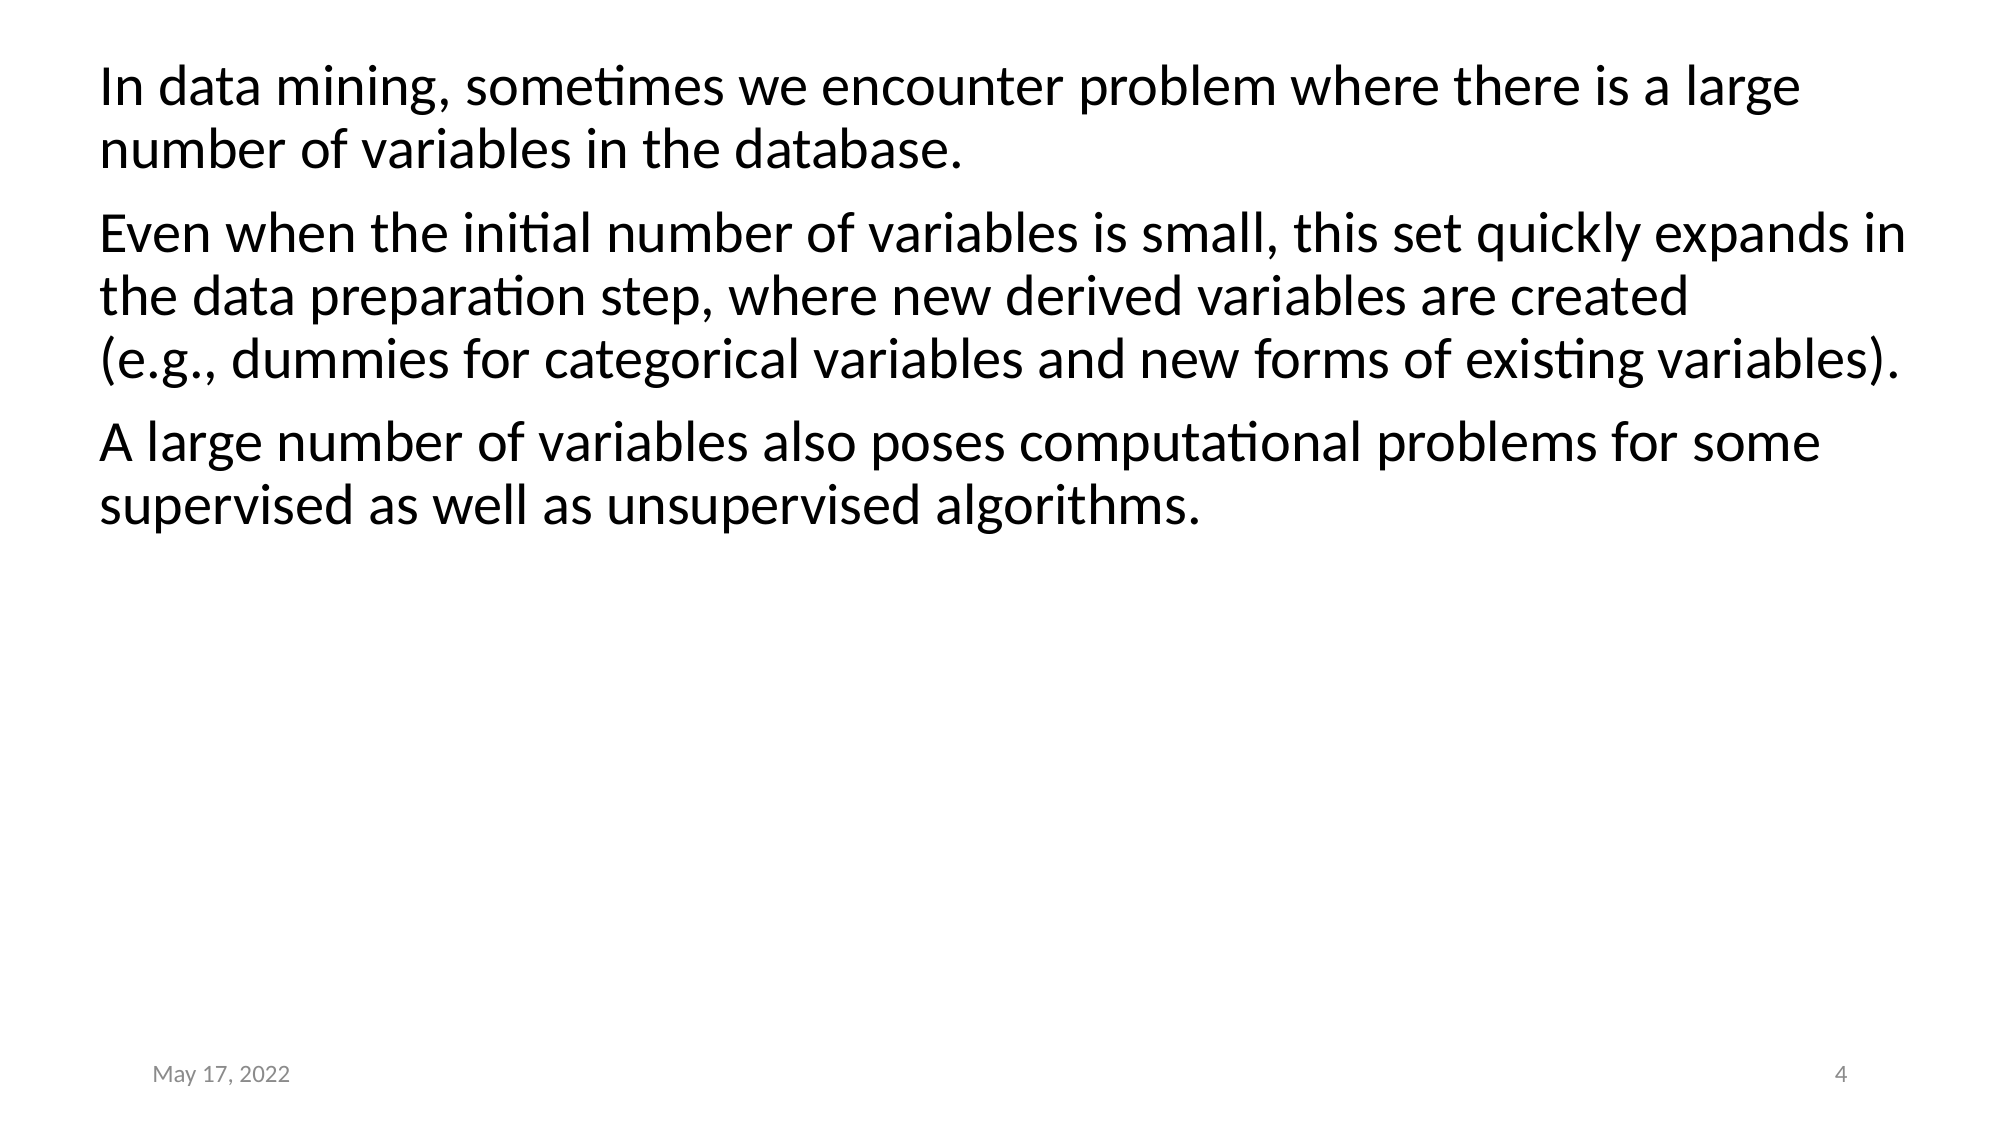

In data mining, sometimes we encounter problem where there is a large number of variables in the database.
Even when the initial number of variables is small, this set quickly expands in the data preparation step, where new derived variables are created
(e.g., dummies for categorical variables and new forms of existing variables).
A large number of variables also poses computational problems for some supervised as well as unsupervised algorithms.
May 17, 2022
4